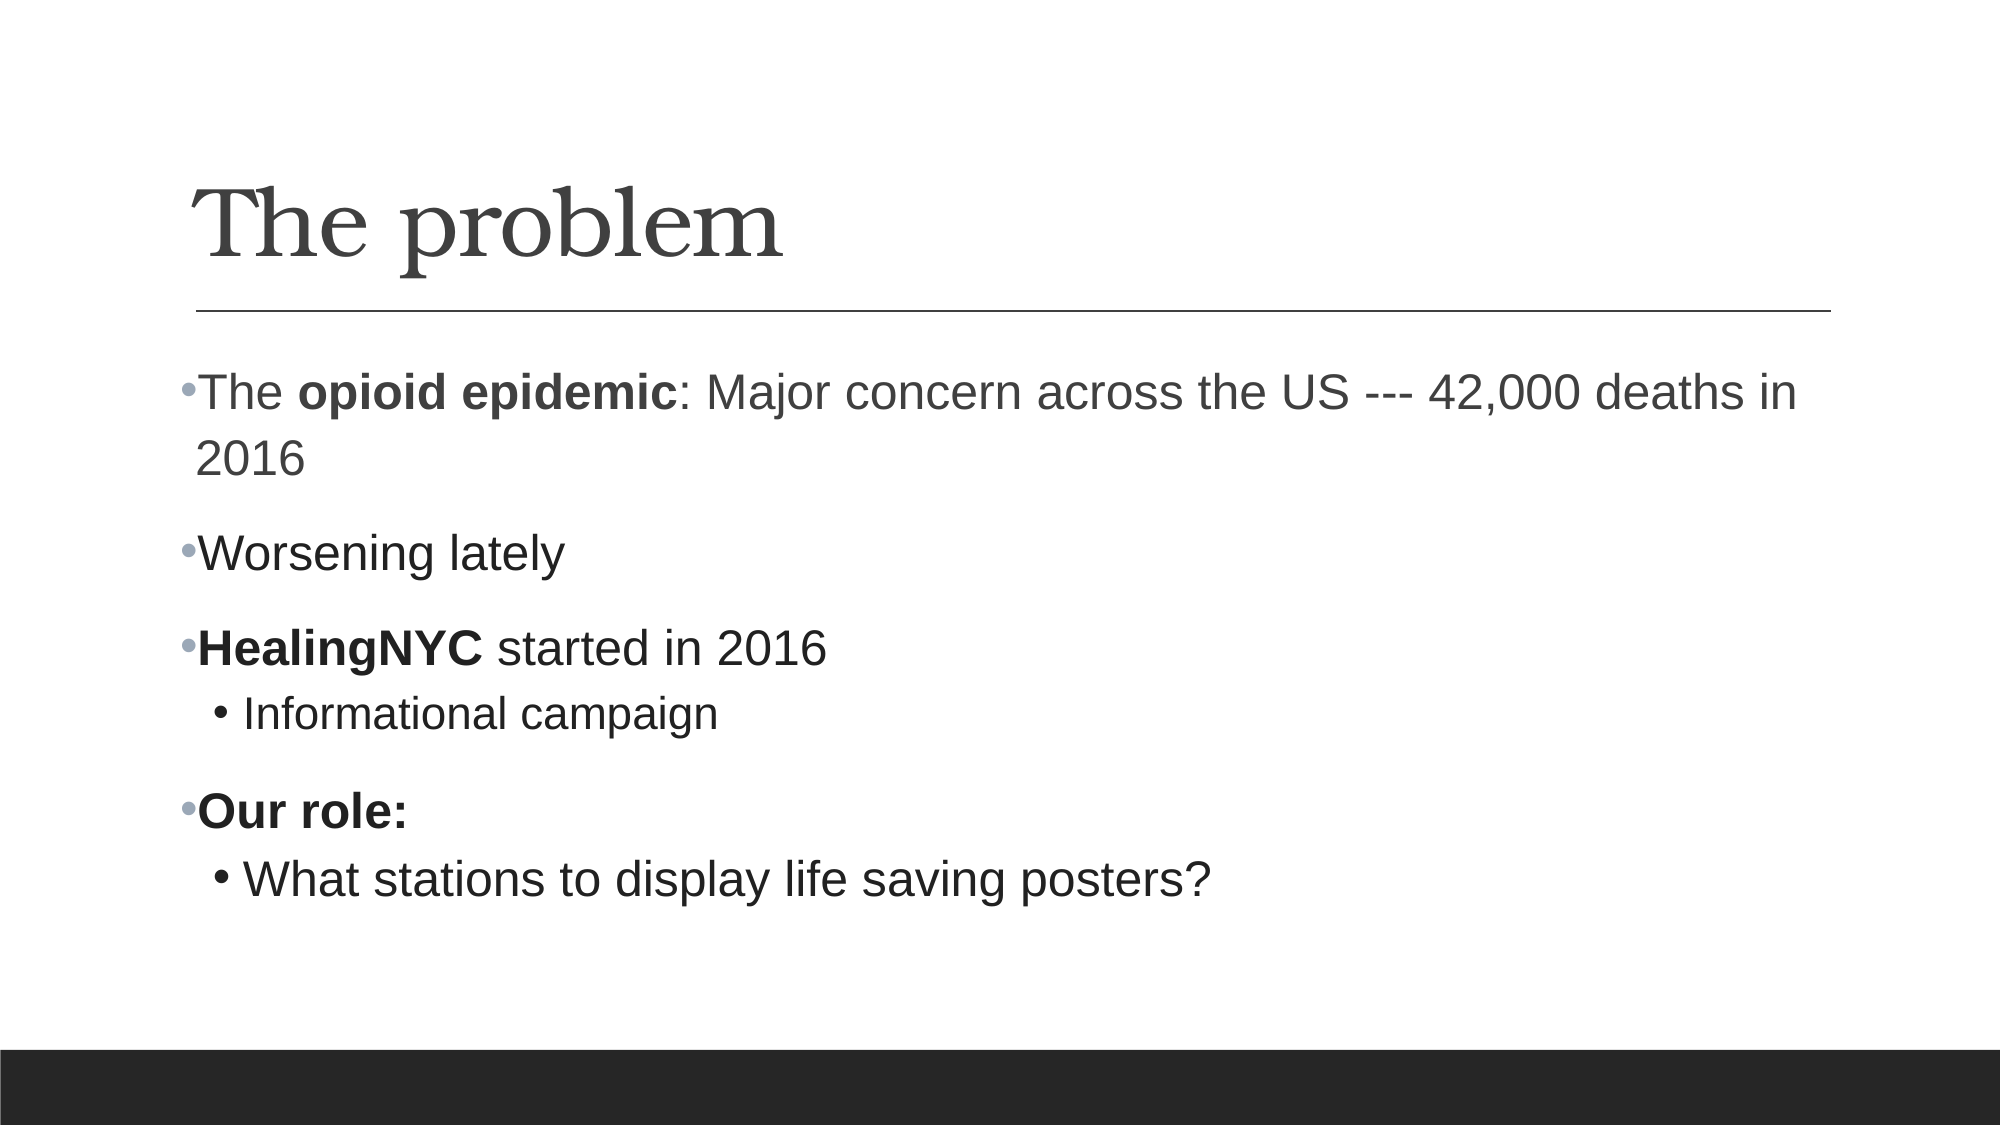

# The problem
The opioid epidemic: Major concern across the US --- 42,000 deaths in 2016
Worsening lately
HealingNYC started in 2016
Informational campaign
Our role:
What stations to display life saving posters?